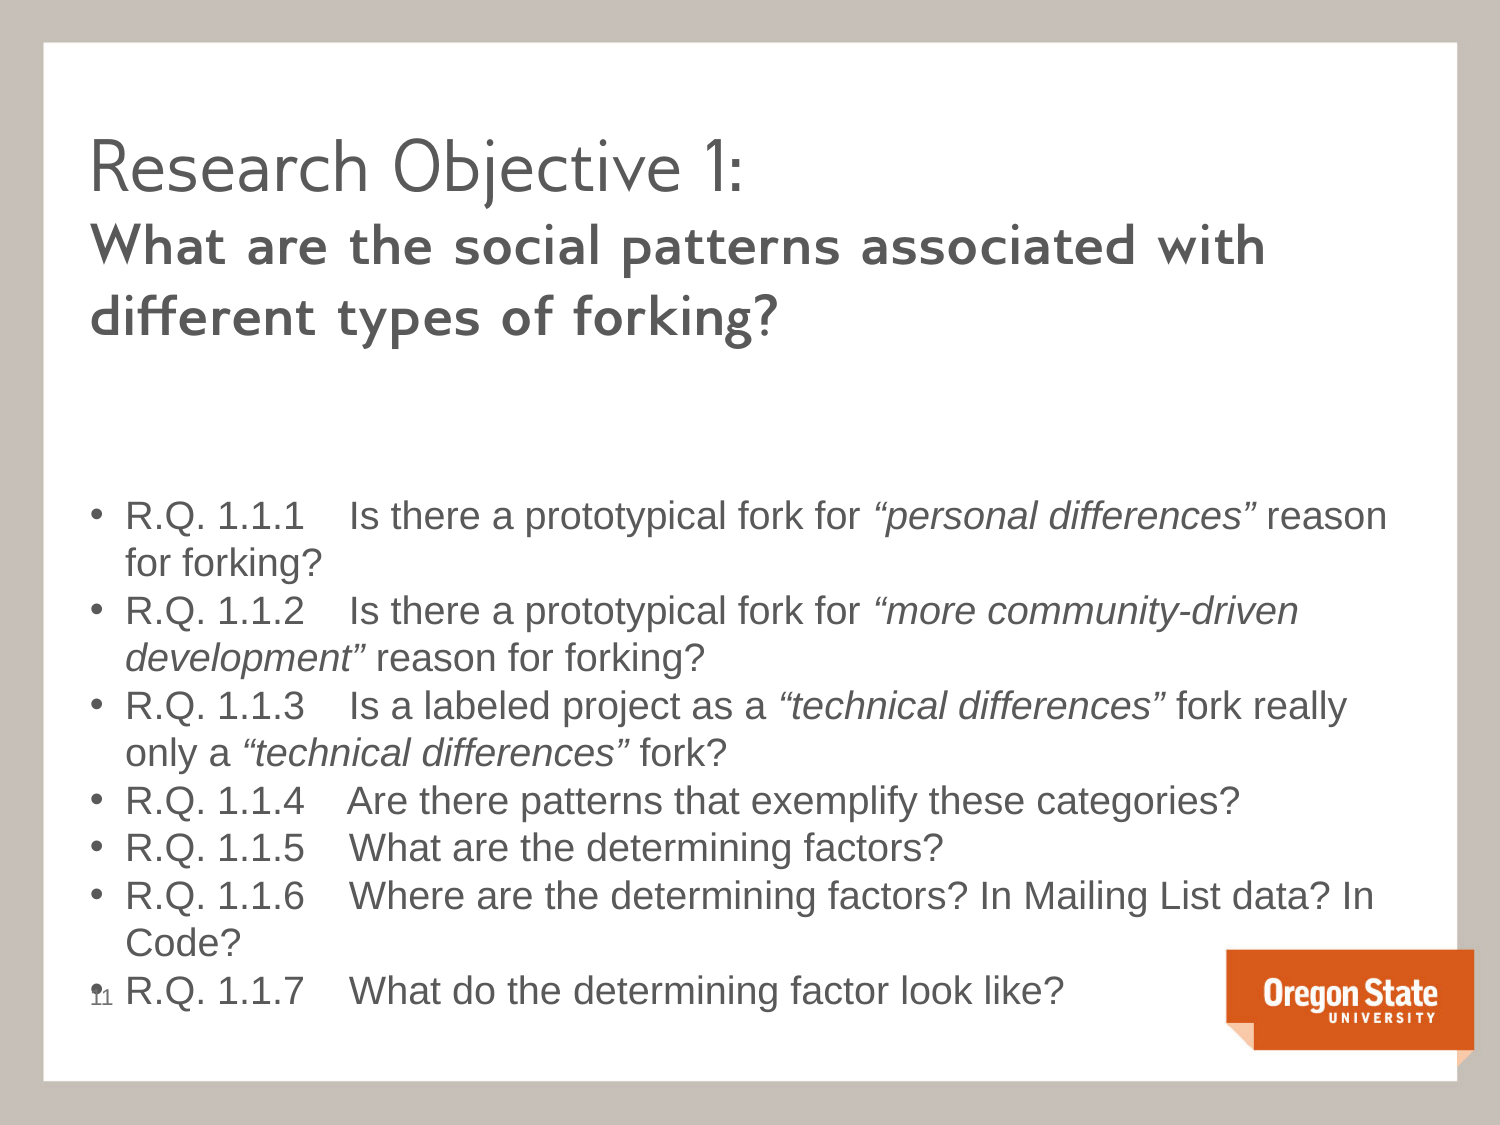

Research Objective 1:
What are the social patterns associated with different types of forking?

R.Q. 1.1.1    Is there a prototypical fork for “personal differences” reason for forking?
R.Q. 1.1.2    Is there a prototypical fork for “more community-driven development” reason for forking?
R.Q. 1.1.3    Is a labeled project as a “technical differences” fork really only a “technical differences” fork?
R.Q. 1.1.4    Are there patterns that exemplify these categories?
R.Q. 1.1.5    What are the determining factors?
R.Q. 1.1.6    Where are the determining factors? In Mailing List data? In Code?
R.Q. 1.1.7    What do the determining factor look like?
11